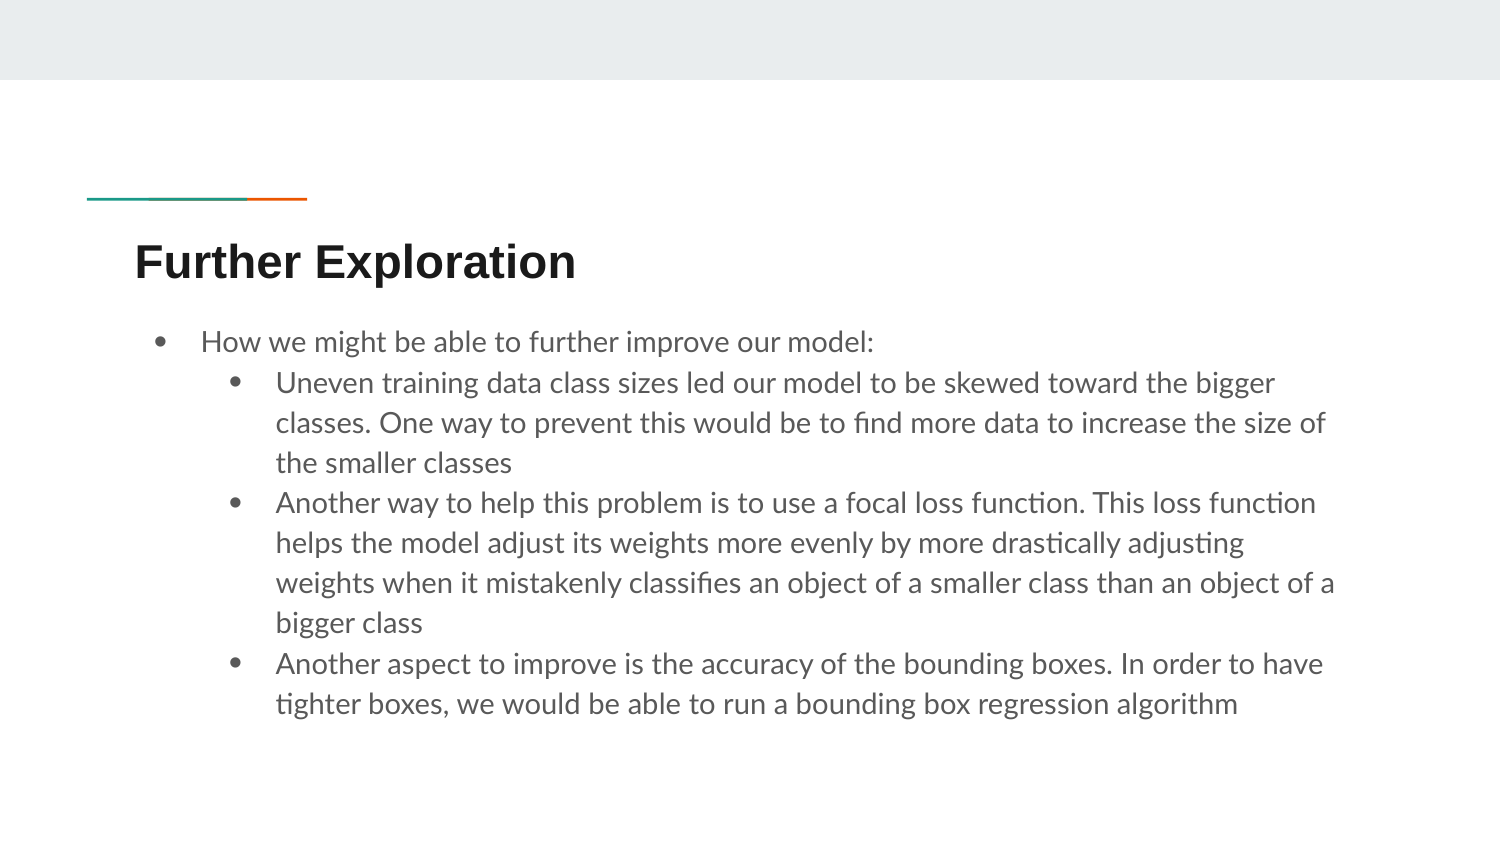

# Further Exploration
How we might be able to further improve our model:
Uneven training data class sizes led our model to be skewed toward the bigger classes. One way to prevent this would be to find more data to increase the size of the smaller classes
Another way to help this problem is to use a focal loss function. This loss function helps the model adjust its weights more evenly by more drastically adjusting weights when it mistakenly classifies an object of a smaller class than an object of a bigger class
Another aspect to improve is the accuracy of the bounding boxes. In order to have tighter boxes, we would be able to run a bounding box regression algorithm